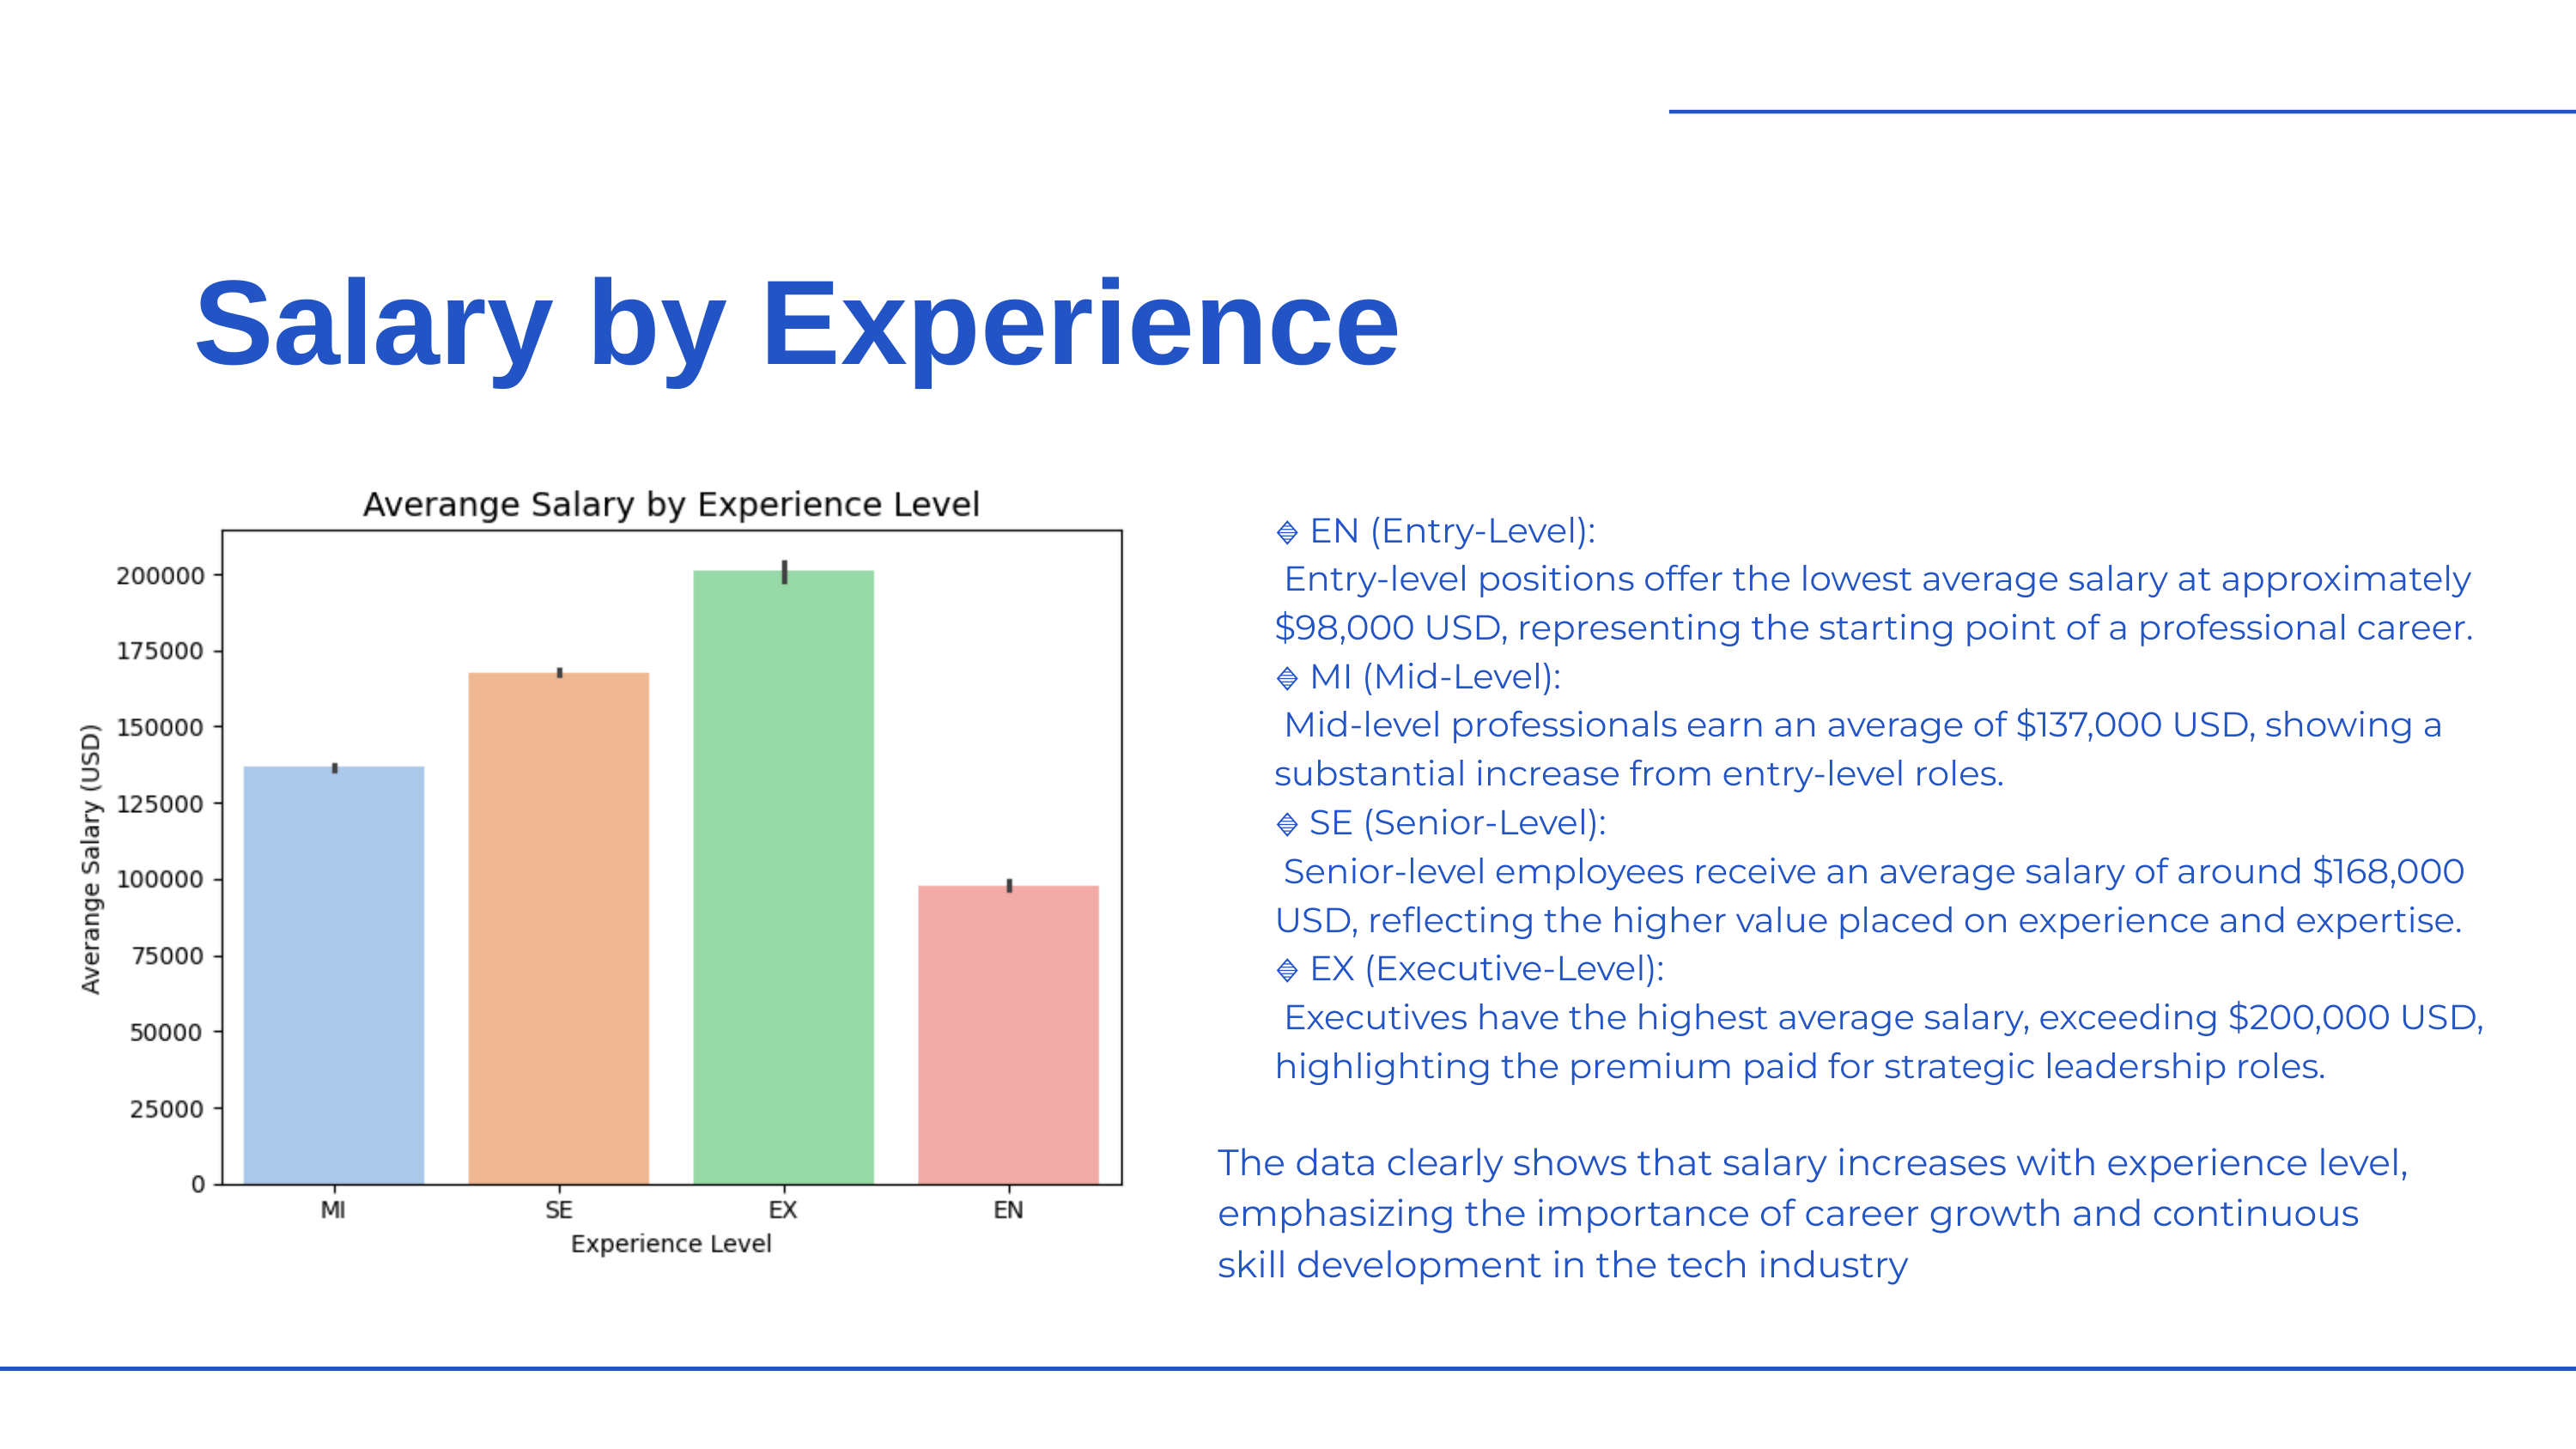

Salary by Experience

🔹 EN (Entry-Level):
 Entry-level positions offer the lowest average salary at approximately $98,000 USD, representing the starting point of a professional career.
🔹 MI (Mid-Level):
 Mid-level professionals earn an average of $137,000 USD, showing a substantial increase from entry-level roles.
🔹 SE (Senior-Level):
 Senior-level employees receive an average salary of around $168,000 USD, reflecting the higher value placed on experience and expertise.
🔹 EX (Executive-Level):
 Executives have the highest average salary, exceeding $200,000 USD, highlighting the premium paid for strategic leadership roles.

The data clearly shows that salary increases with experience level, emphasizing the importance of career growth and continuous skill development in the tech industry